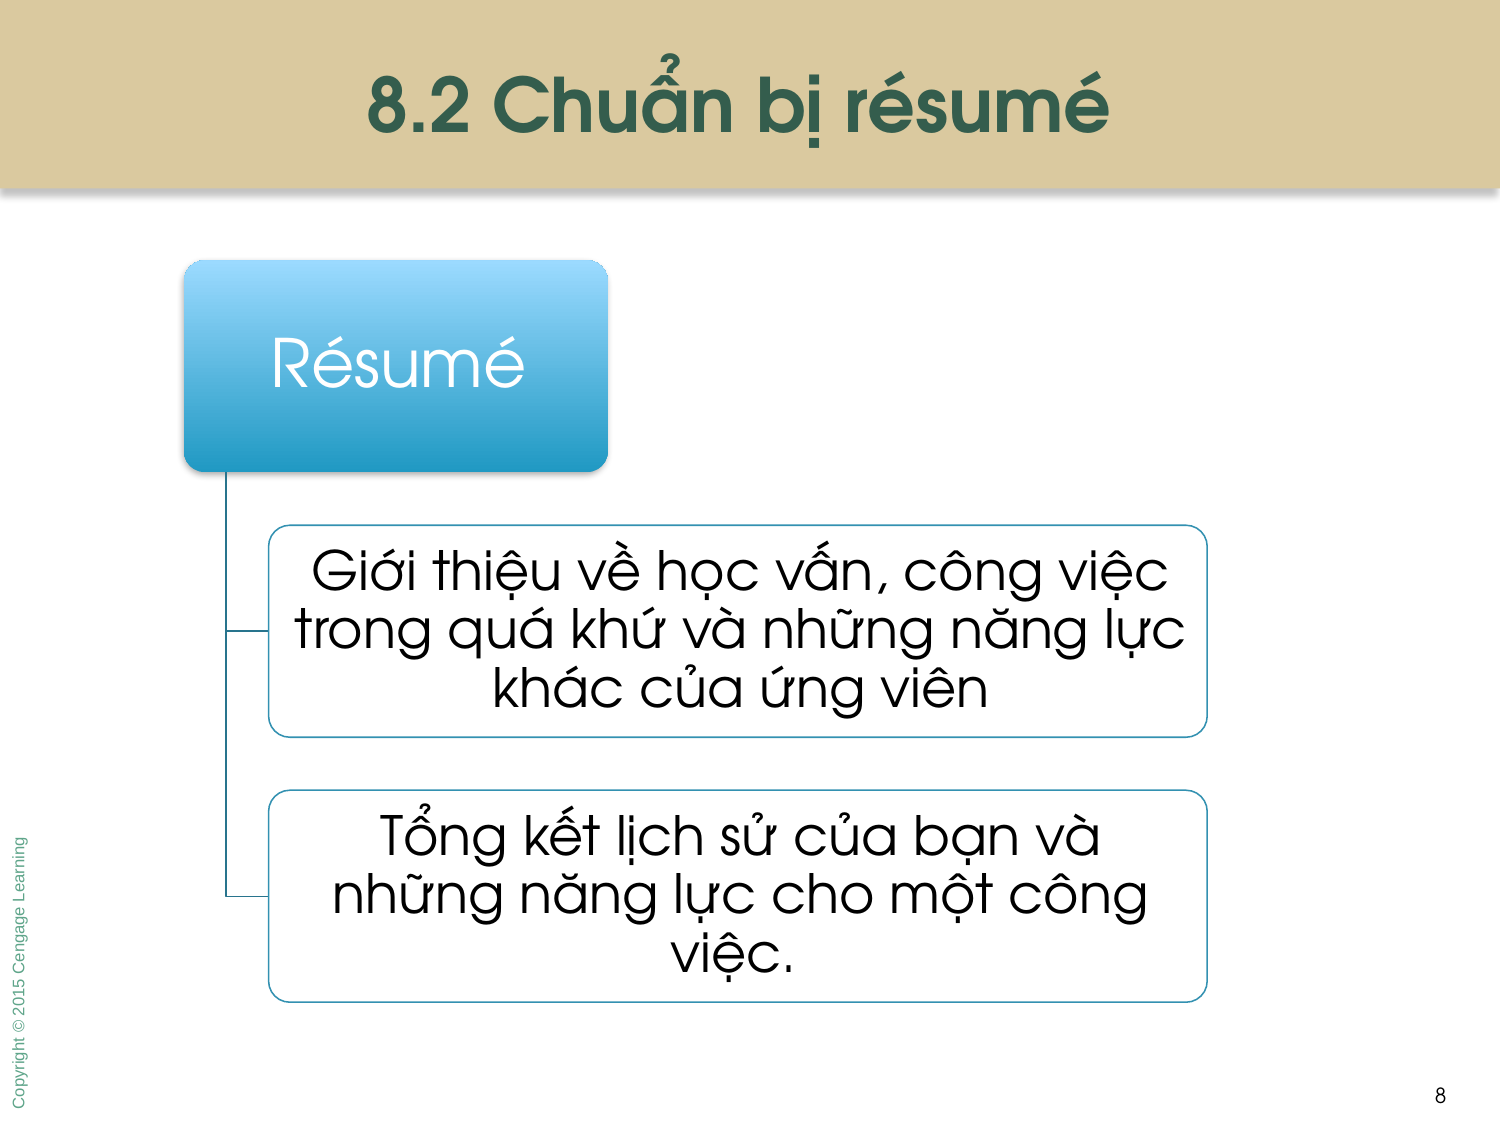

# 8.2 Chuẩn bị résumé
Résumé
Giới thiệu về học vấn, công việc trong quá khứ và những năng lực khác của ứng viên
Tổng kết lịch sử của bạn và những năng lực cho một công việc.